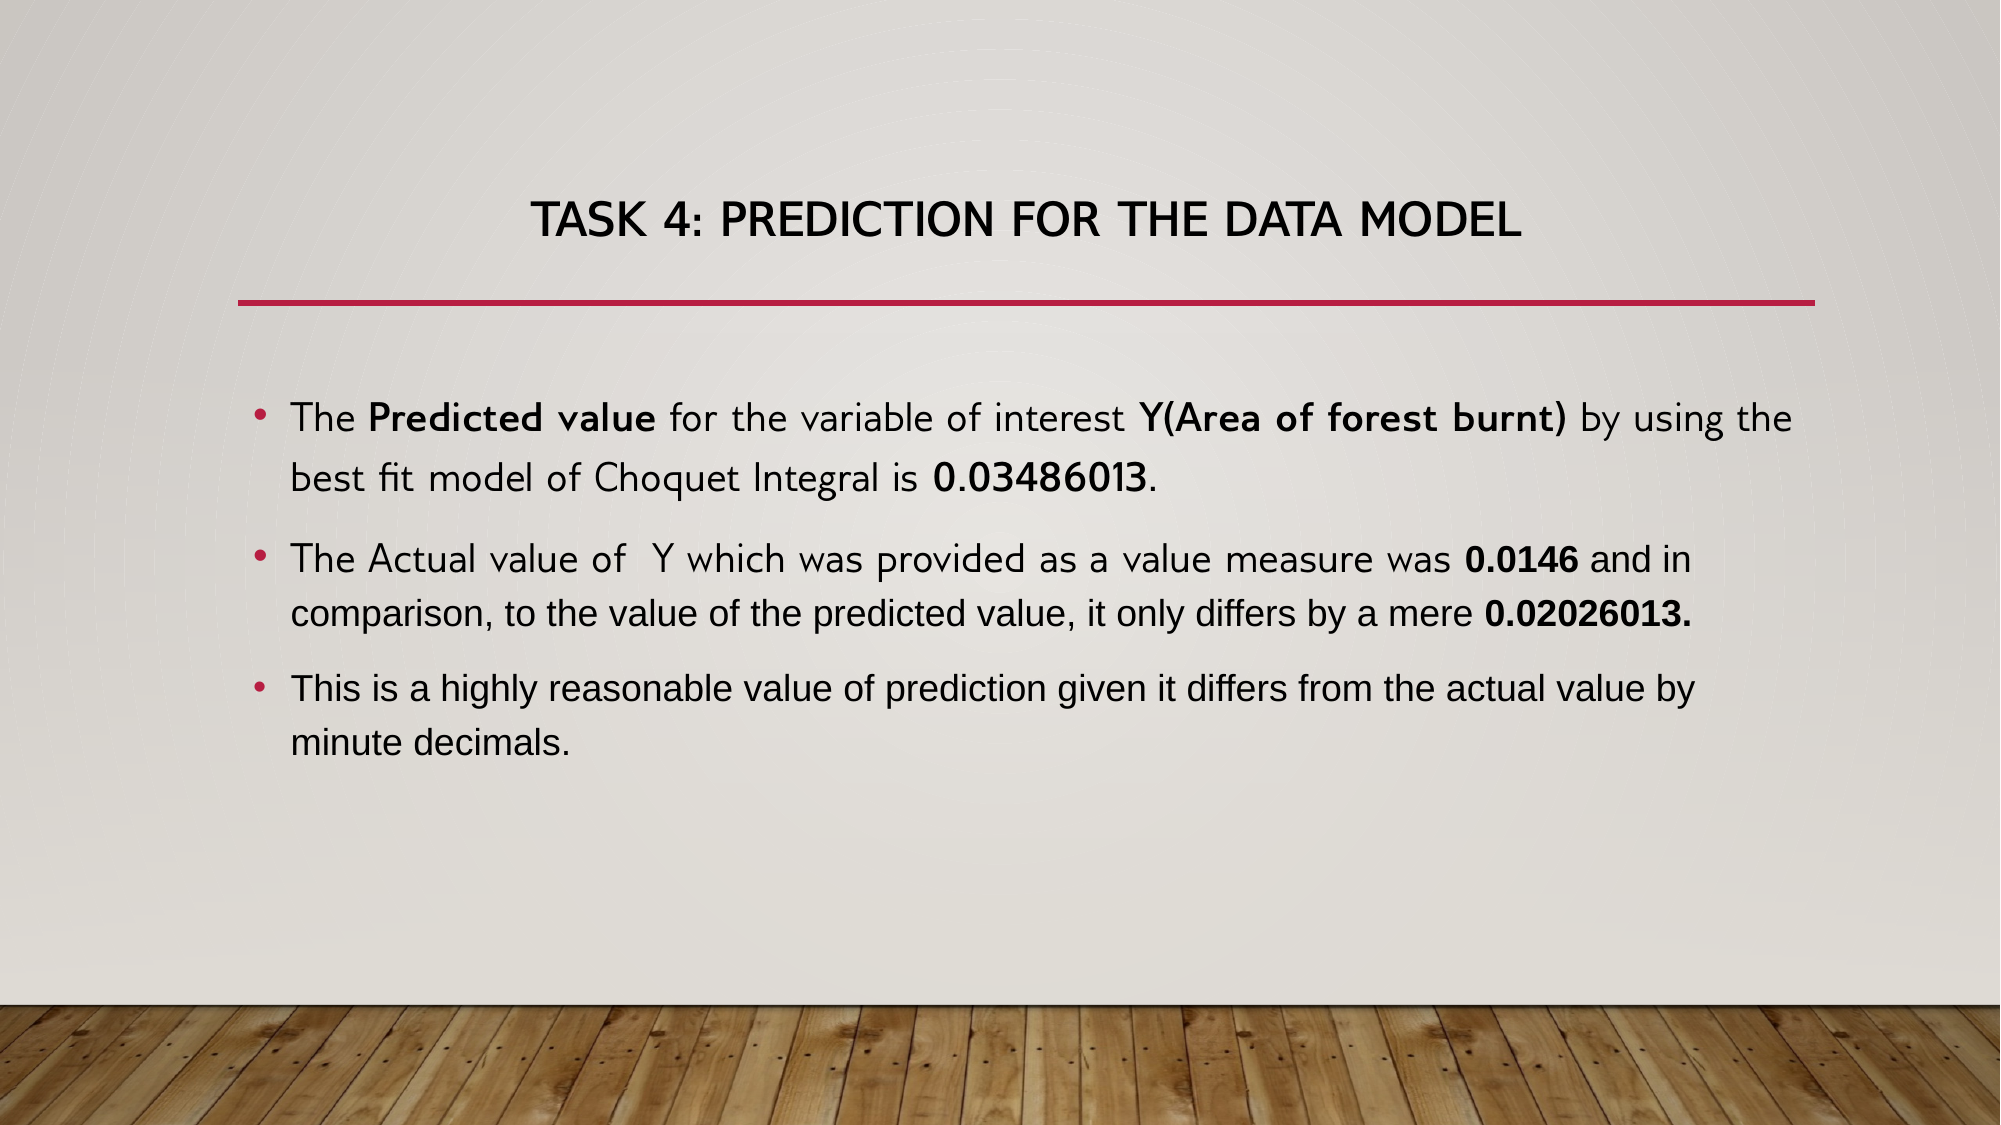

# Task 4: prediction for the data model
The Predicted value for the variable of interest Y(Area of forest burnt) by using the best fit model of Choquet Integral is 0.03486013.
The Actual value of  Y which was provided as a value measure was 0.0146 and in comparison, to the value of the predicted value, it only differs by a mere 0.02026013.
This is a highly reasonable value of prediction given it differs from the actual value by minute decimals.